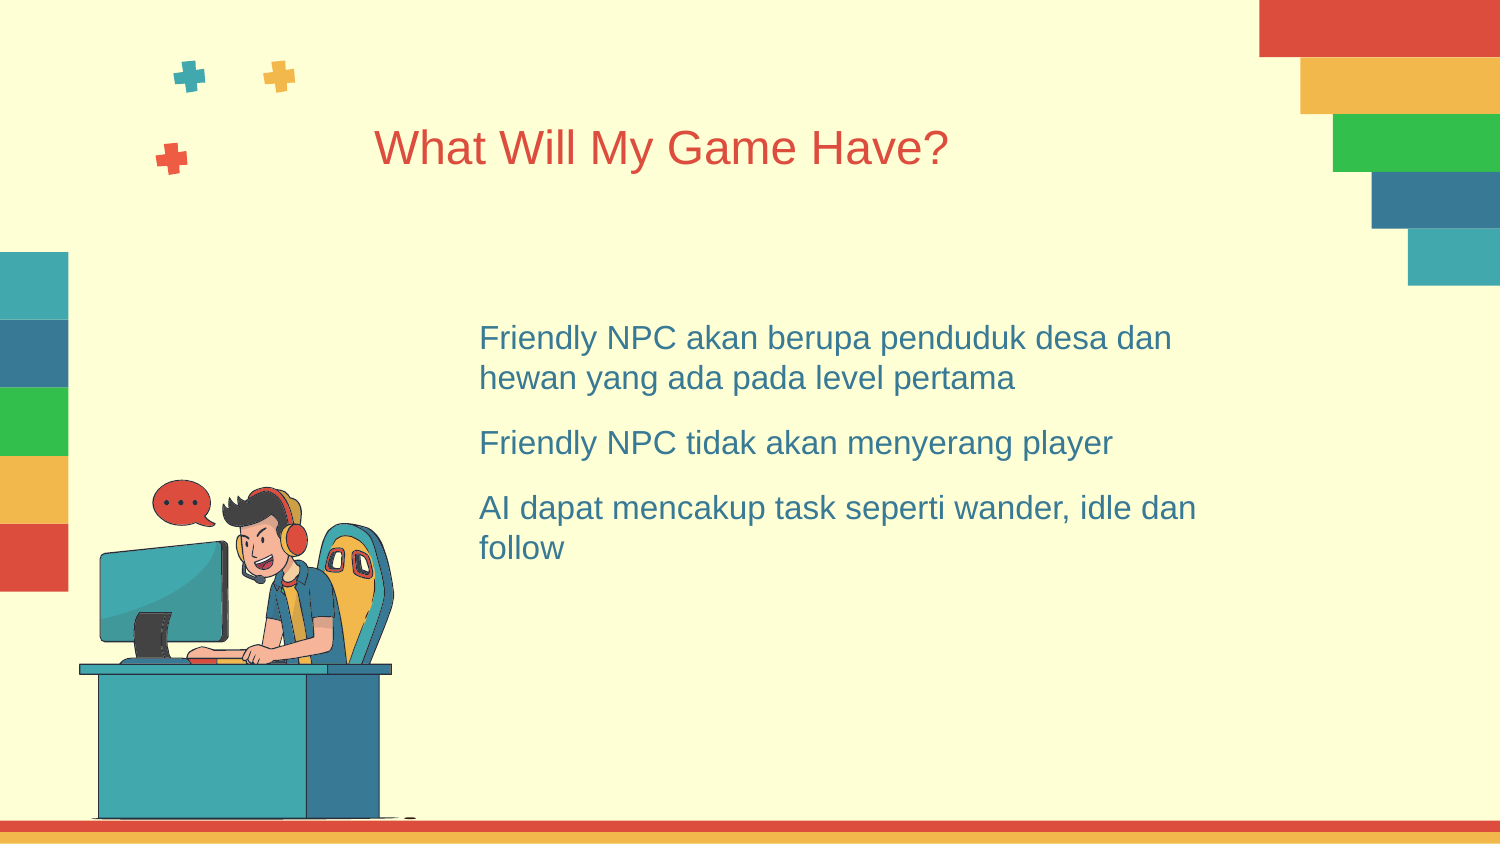

What Will My Game Have?
Friendly NPC akan berupa penduduk desa dan hewan yang ada pada level pertama
Friendly NPC tidak akan menyerang player
AI dapat mencakup task seperti wander, idle dan follow